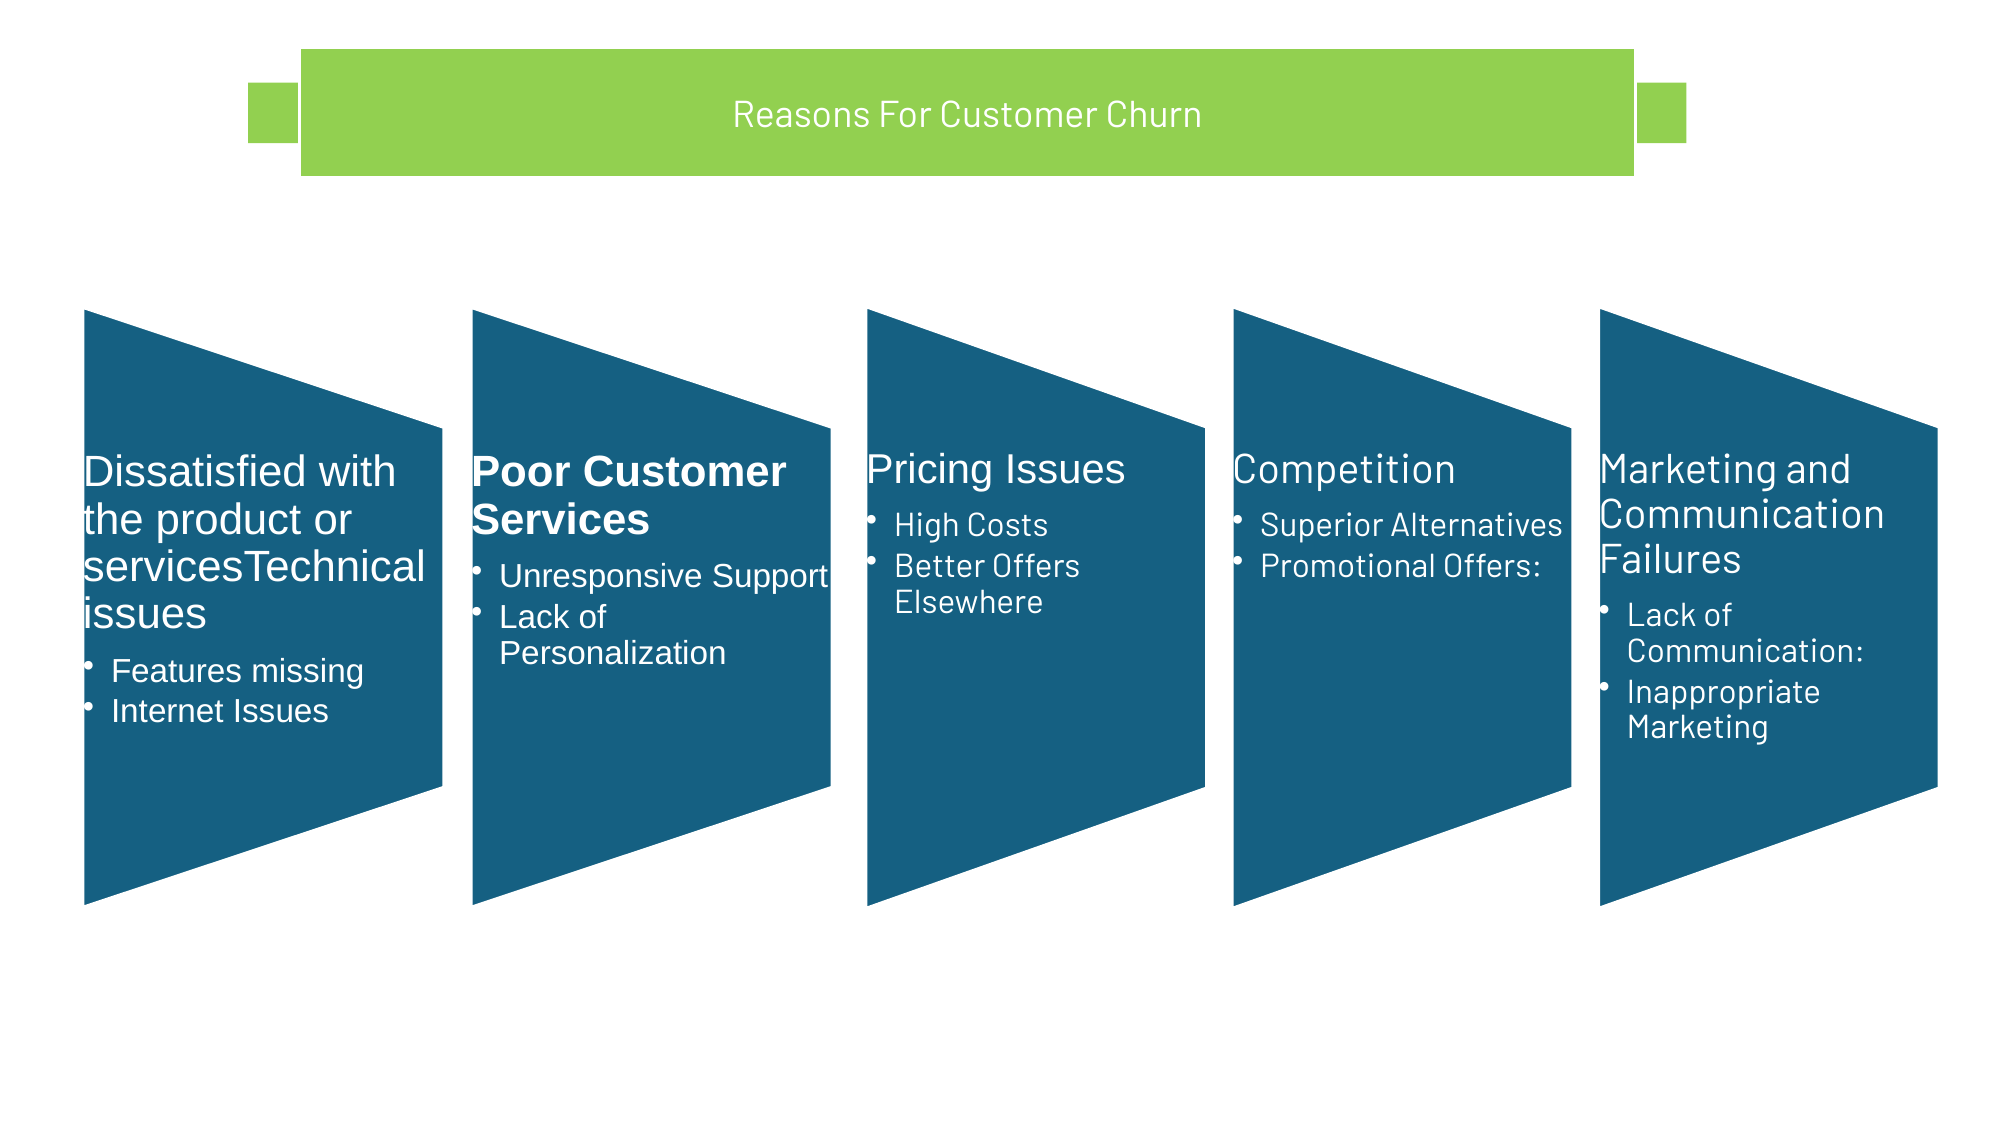

Reasons For Customer Churn

Pricing Issues
High Costs
Better Offers Elsewhere
Competition
Superior Alternatives
Promotional Offers:
Marketing and Communication Failures
Lack of Communication:
Inappropriate Marketing
Dissatisfied with the product or servicesTechnical issues
Features missing
Internet Issues
Poor Customer Services
Unresponsive Support
Lack of Personalization